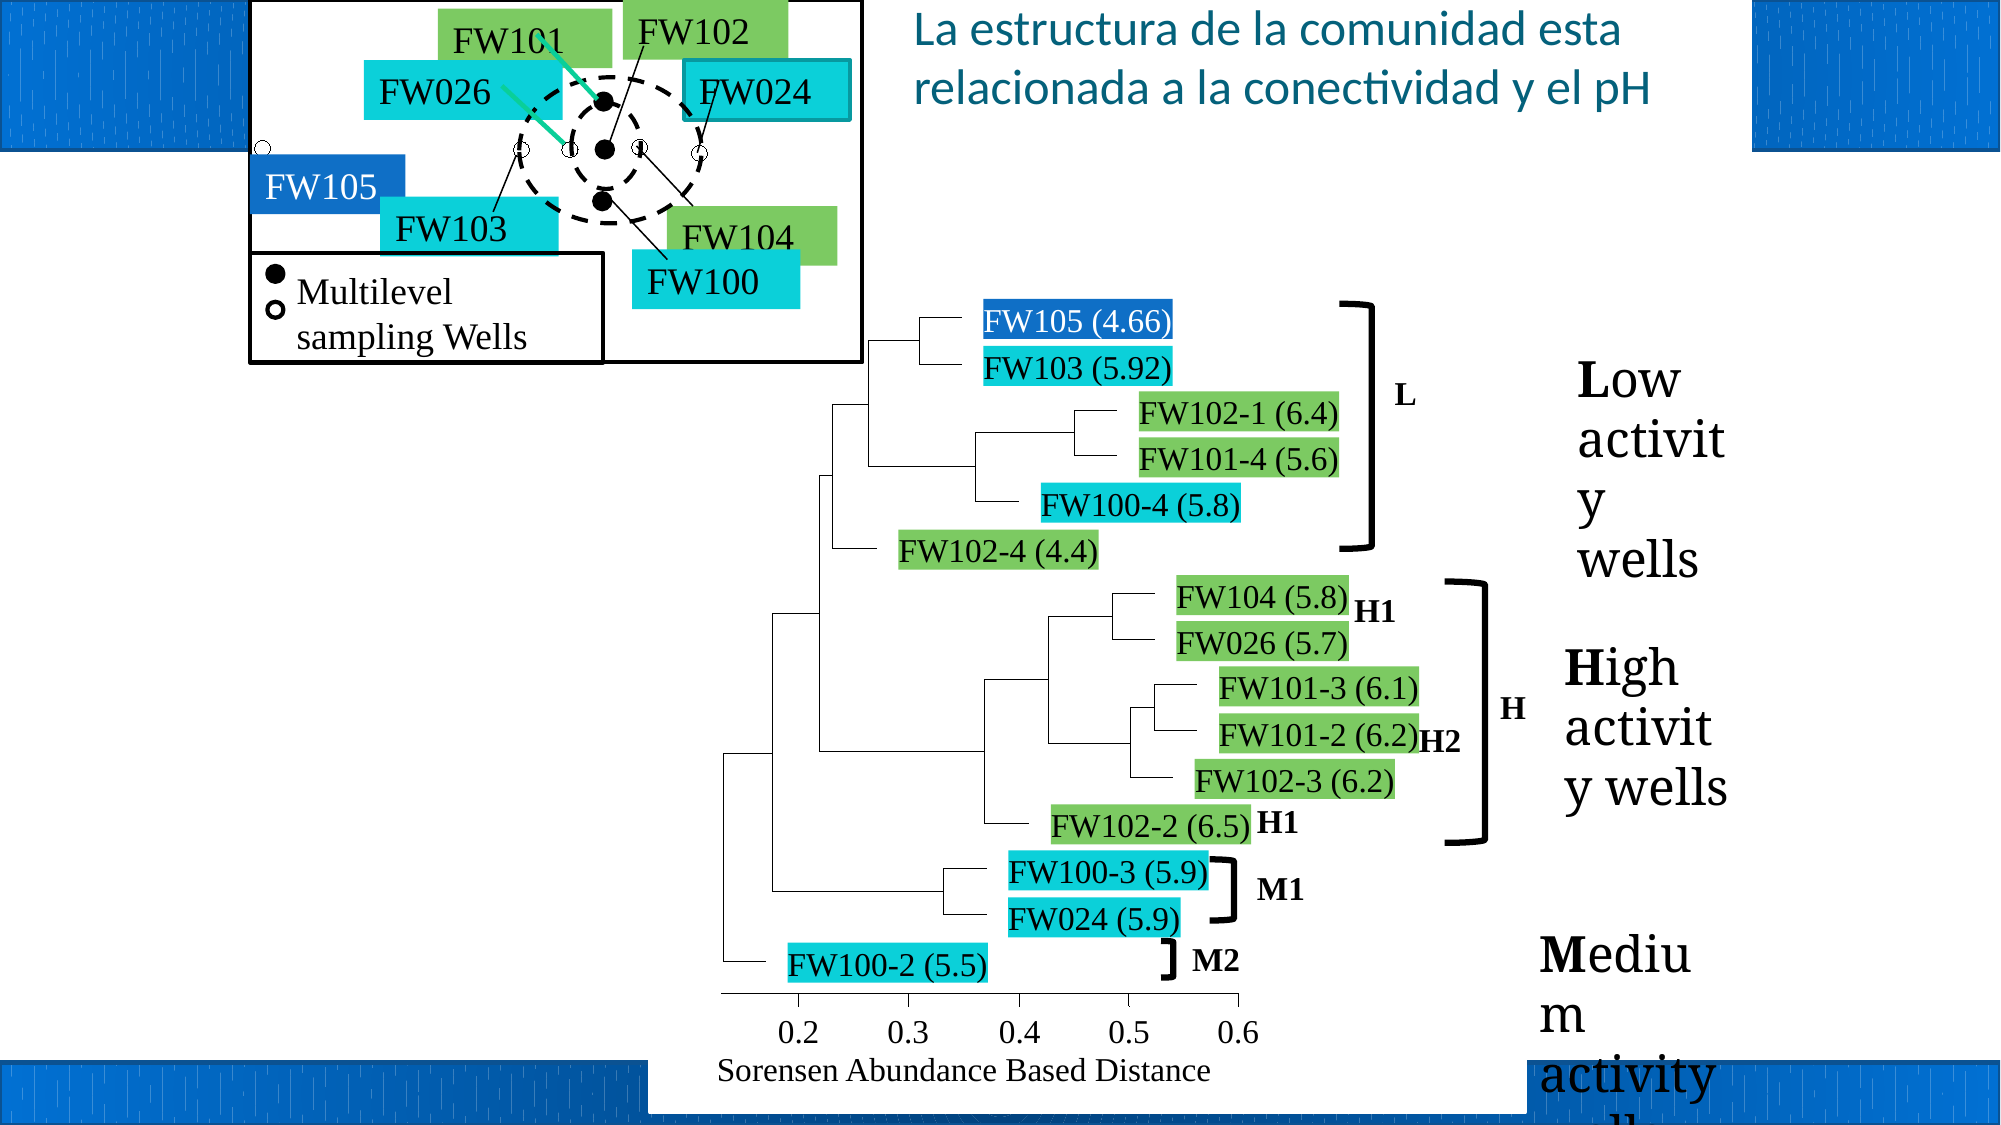

FW102
FW101
FW026
FW024

FW105

FW103
FW104
FW100

Multilevel sampling Wells

# La estructura de la comunidad esta relacionada a la conectividad y el pH

FW105 (4.66)

FW103 (5.92)

L
FW102-1 (6.4)

FW101-4 (5.6)

FW100-4 (5.8)
FW102-4 (4.4)

FW104 (5.8)
H1

FW026 (5.7)

FW101-3 (6.1)
H

H2
FW101-2 (6.2)

FW102-3 (6.2)
H1
FW102-2 (6.5)

FW100-3 (5.9)

M1

FW024 (5.9)
M2

FW100-2 (5.5)

0.2
0.3
0.4
0.5
0.6
Sorensen Abundance Based Distance
Low activity wells
High activity wells
Medium activity wells